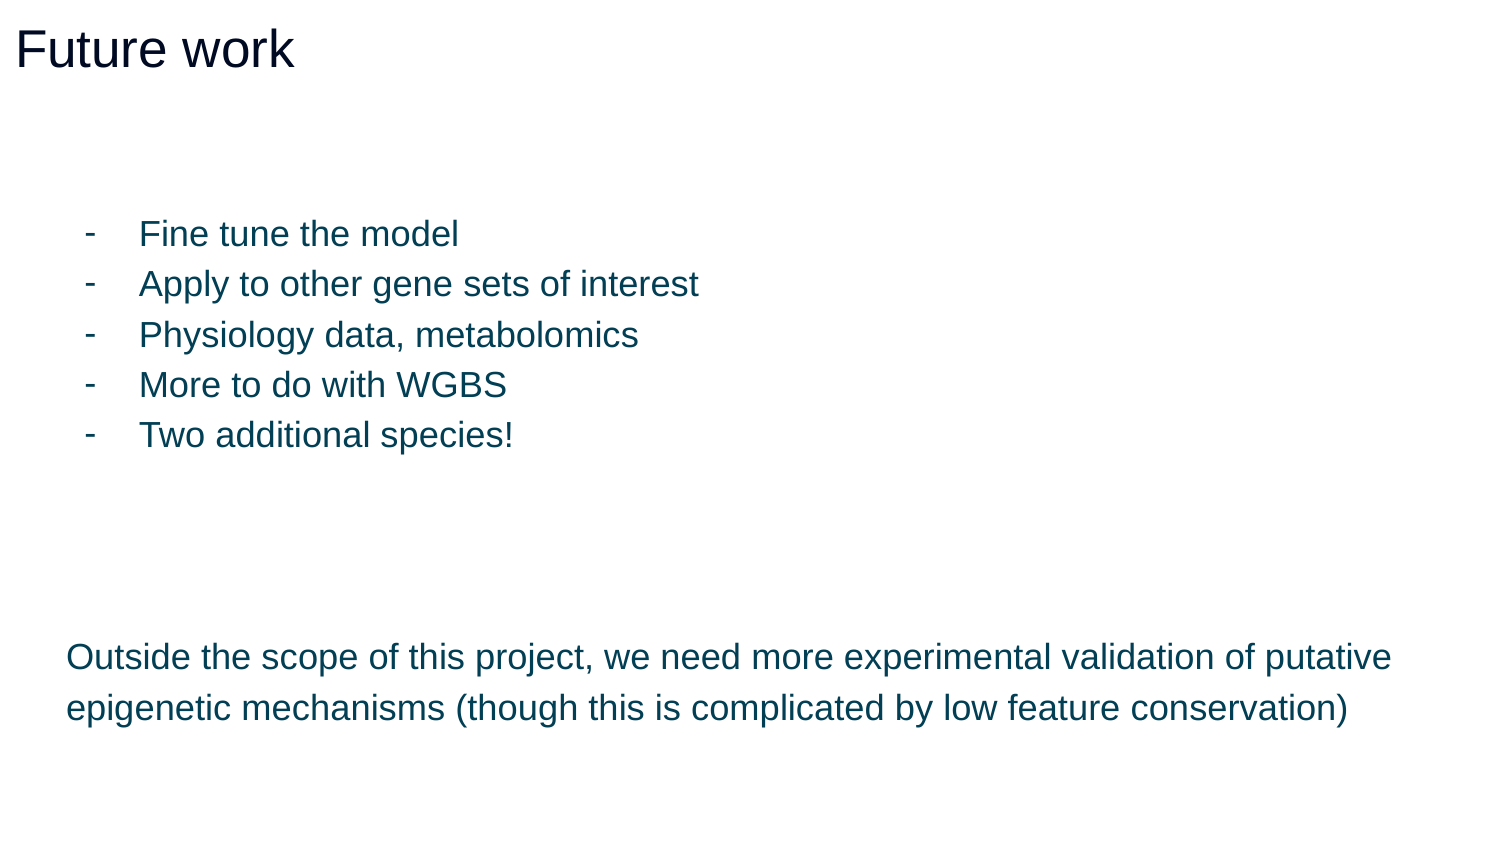

# Future work
Fine tune the model
Apply to other gene sets of interest
Physiology data, metabolomics
More to do with WGBS
Two additional species!

Outside the scope of this project, we need more experimental validation of putative epigenetic mechanisms (though this is complicated by low feature conservation)